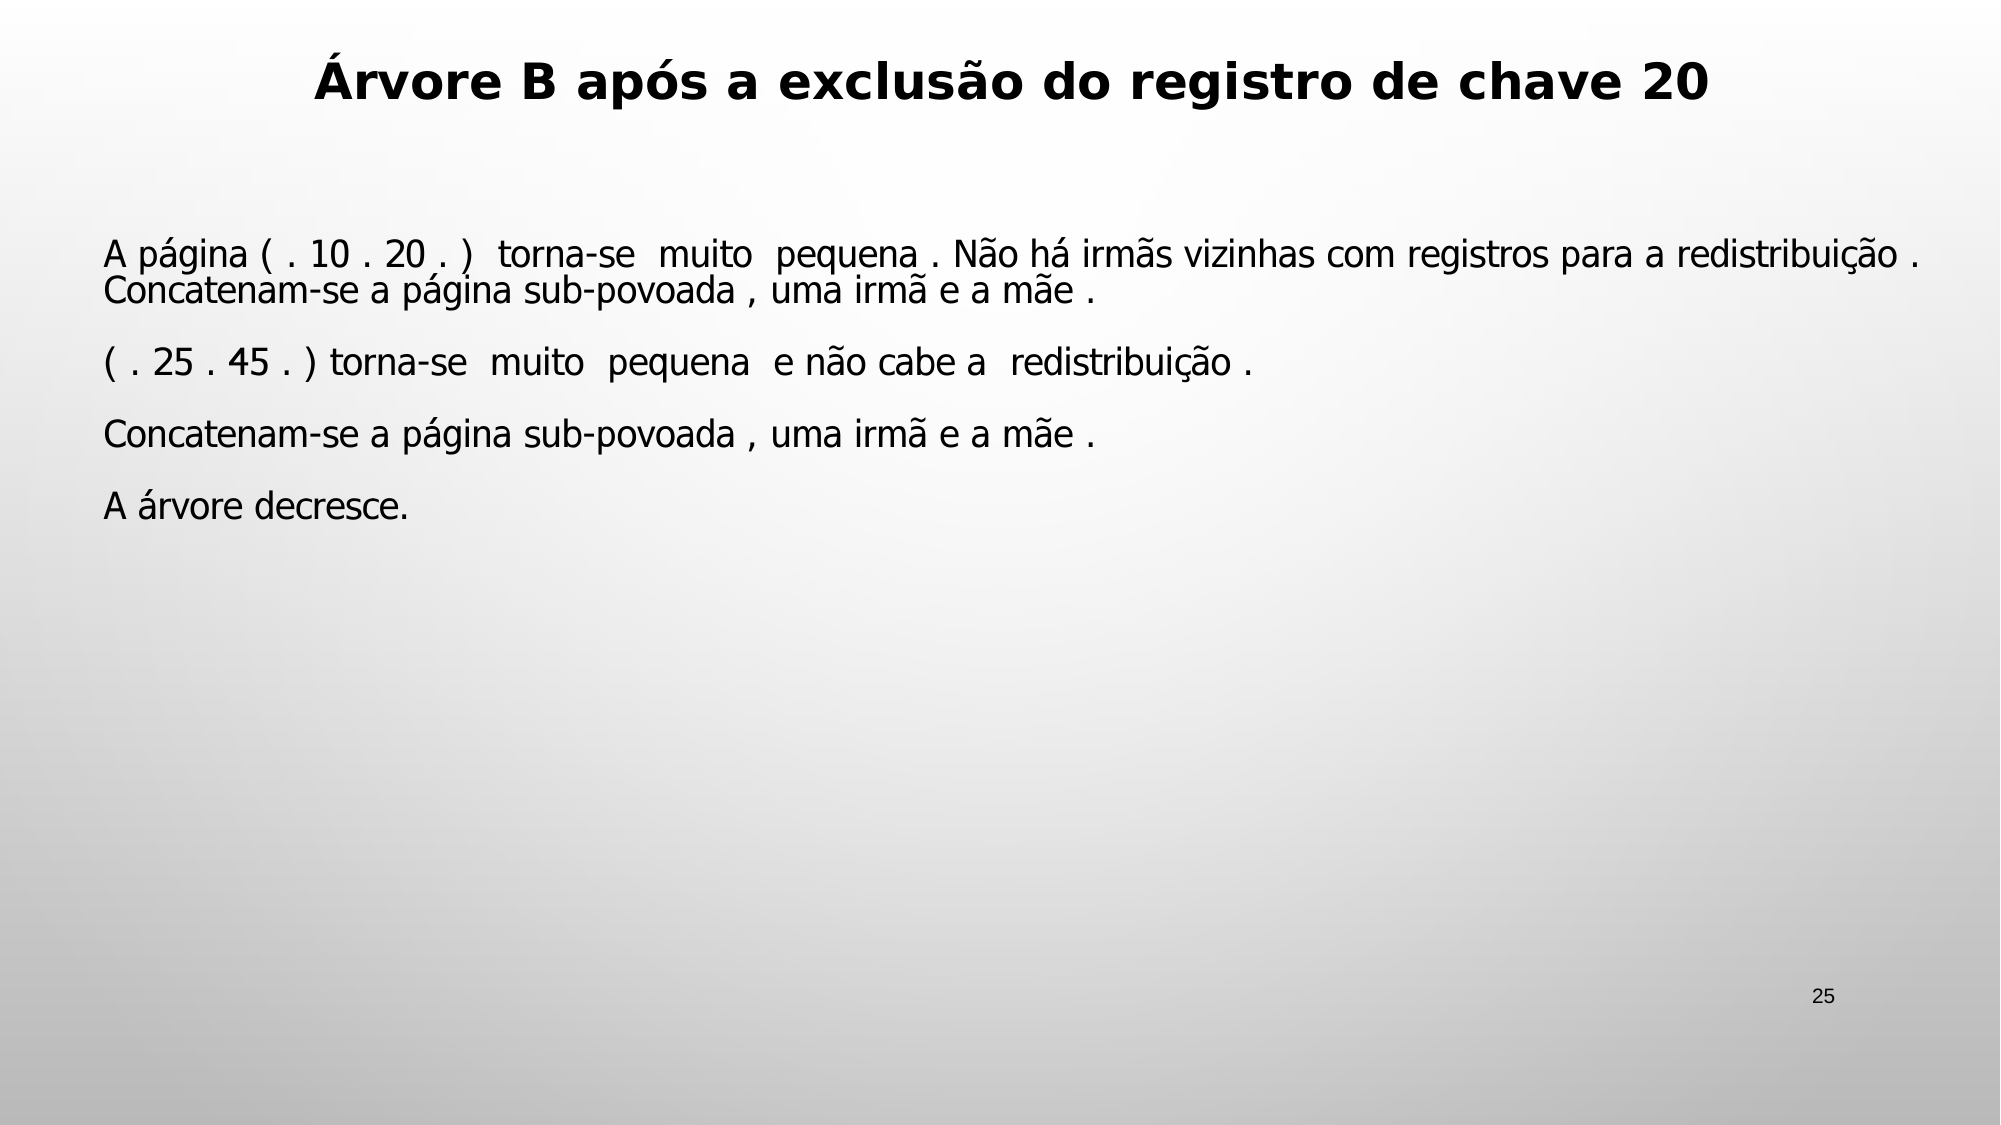

Árvore B após a exclusão do registro de chave 20
A página ( . 10 . 20 . )  torna-se  muito  pequena . Não há irmãs vizinhas com registros para a redistribuição .
Concatenam-se a página sub-povoada , uma irmã e a mãe .

( . 25 . 45 . ) torna-se  muito  pequena  e não cabe a  redistribuição .

Concatenam-se a página sub-povoada , uma irmã e a mãe .

A árvore decresce.

25